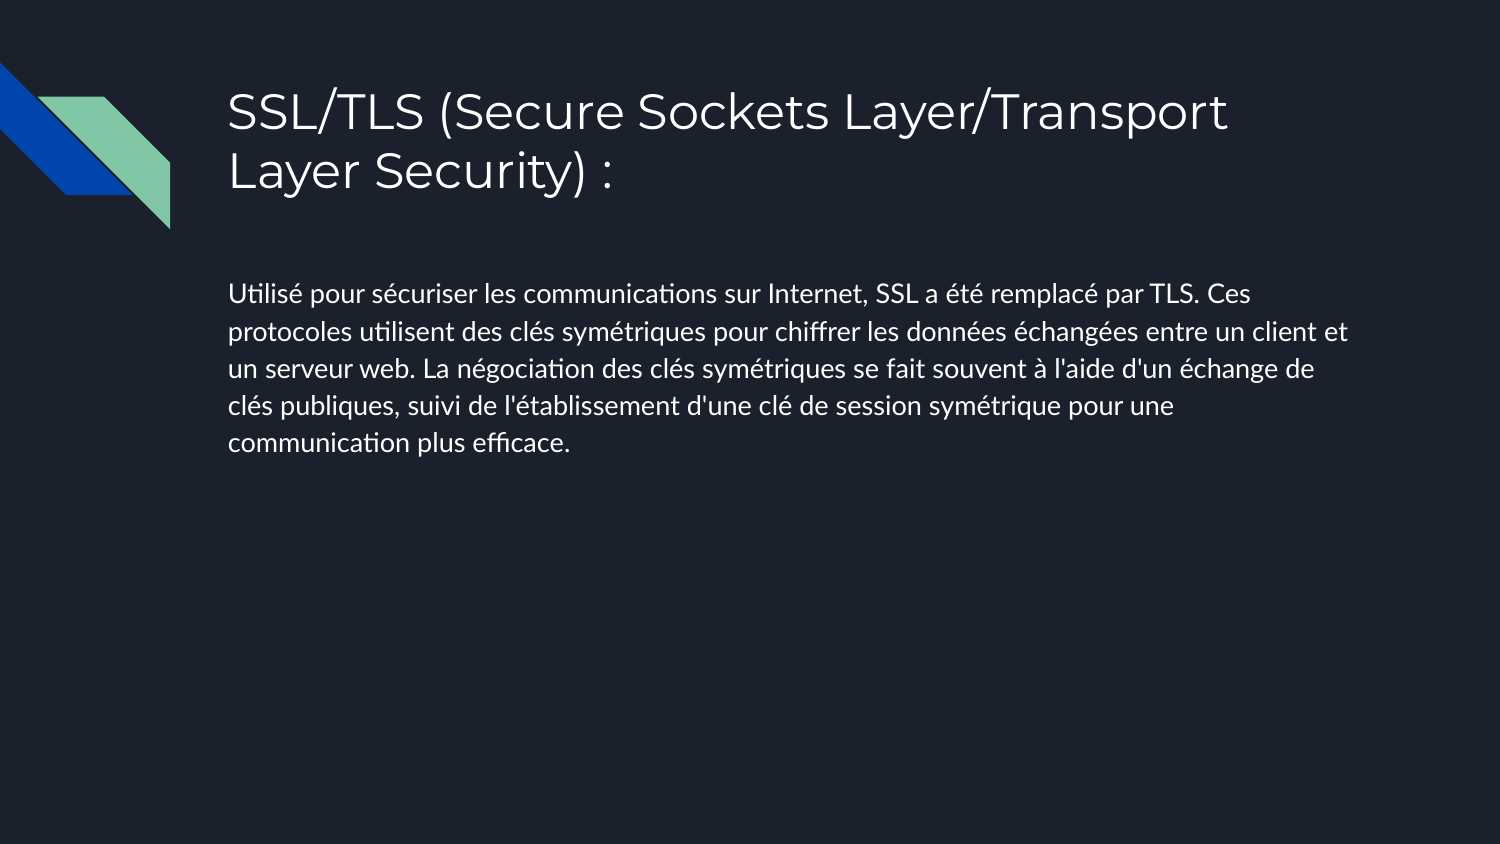

# SSL/TLS (Secure Sockets Layer/Transport Layer Security) :
Utilisé pour sécuriser les communications sur Internet, SSL a été remplacé par TLS. Ces protocoles utilisent des clés symétriques pour chiffrer les données échangées entre un client et un serveur web. La négociation des clés symétriques se fait souvent à l'aide d'un échange de clés publiques, suivi de l'établissement d'une clé de session symétrique pour une communication plus efficace.